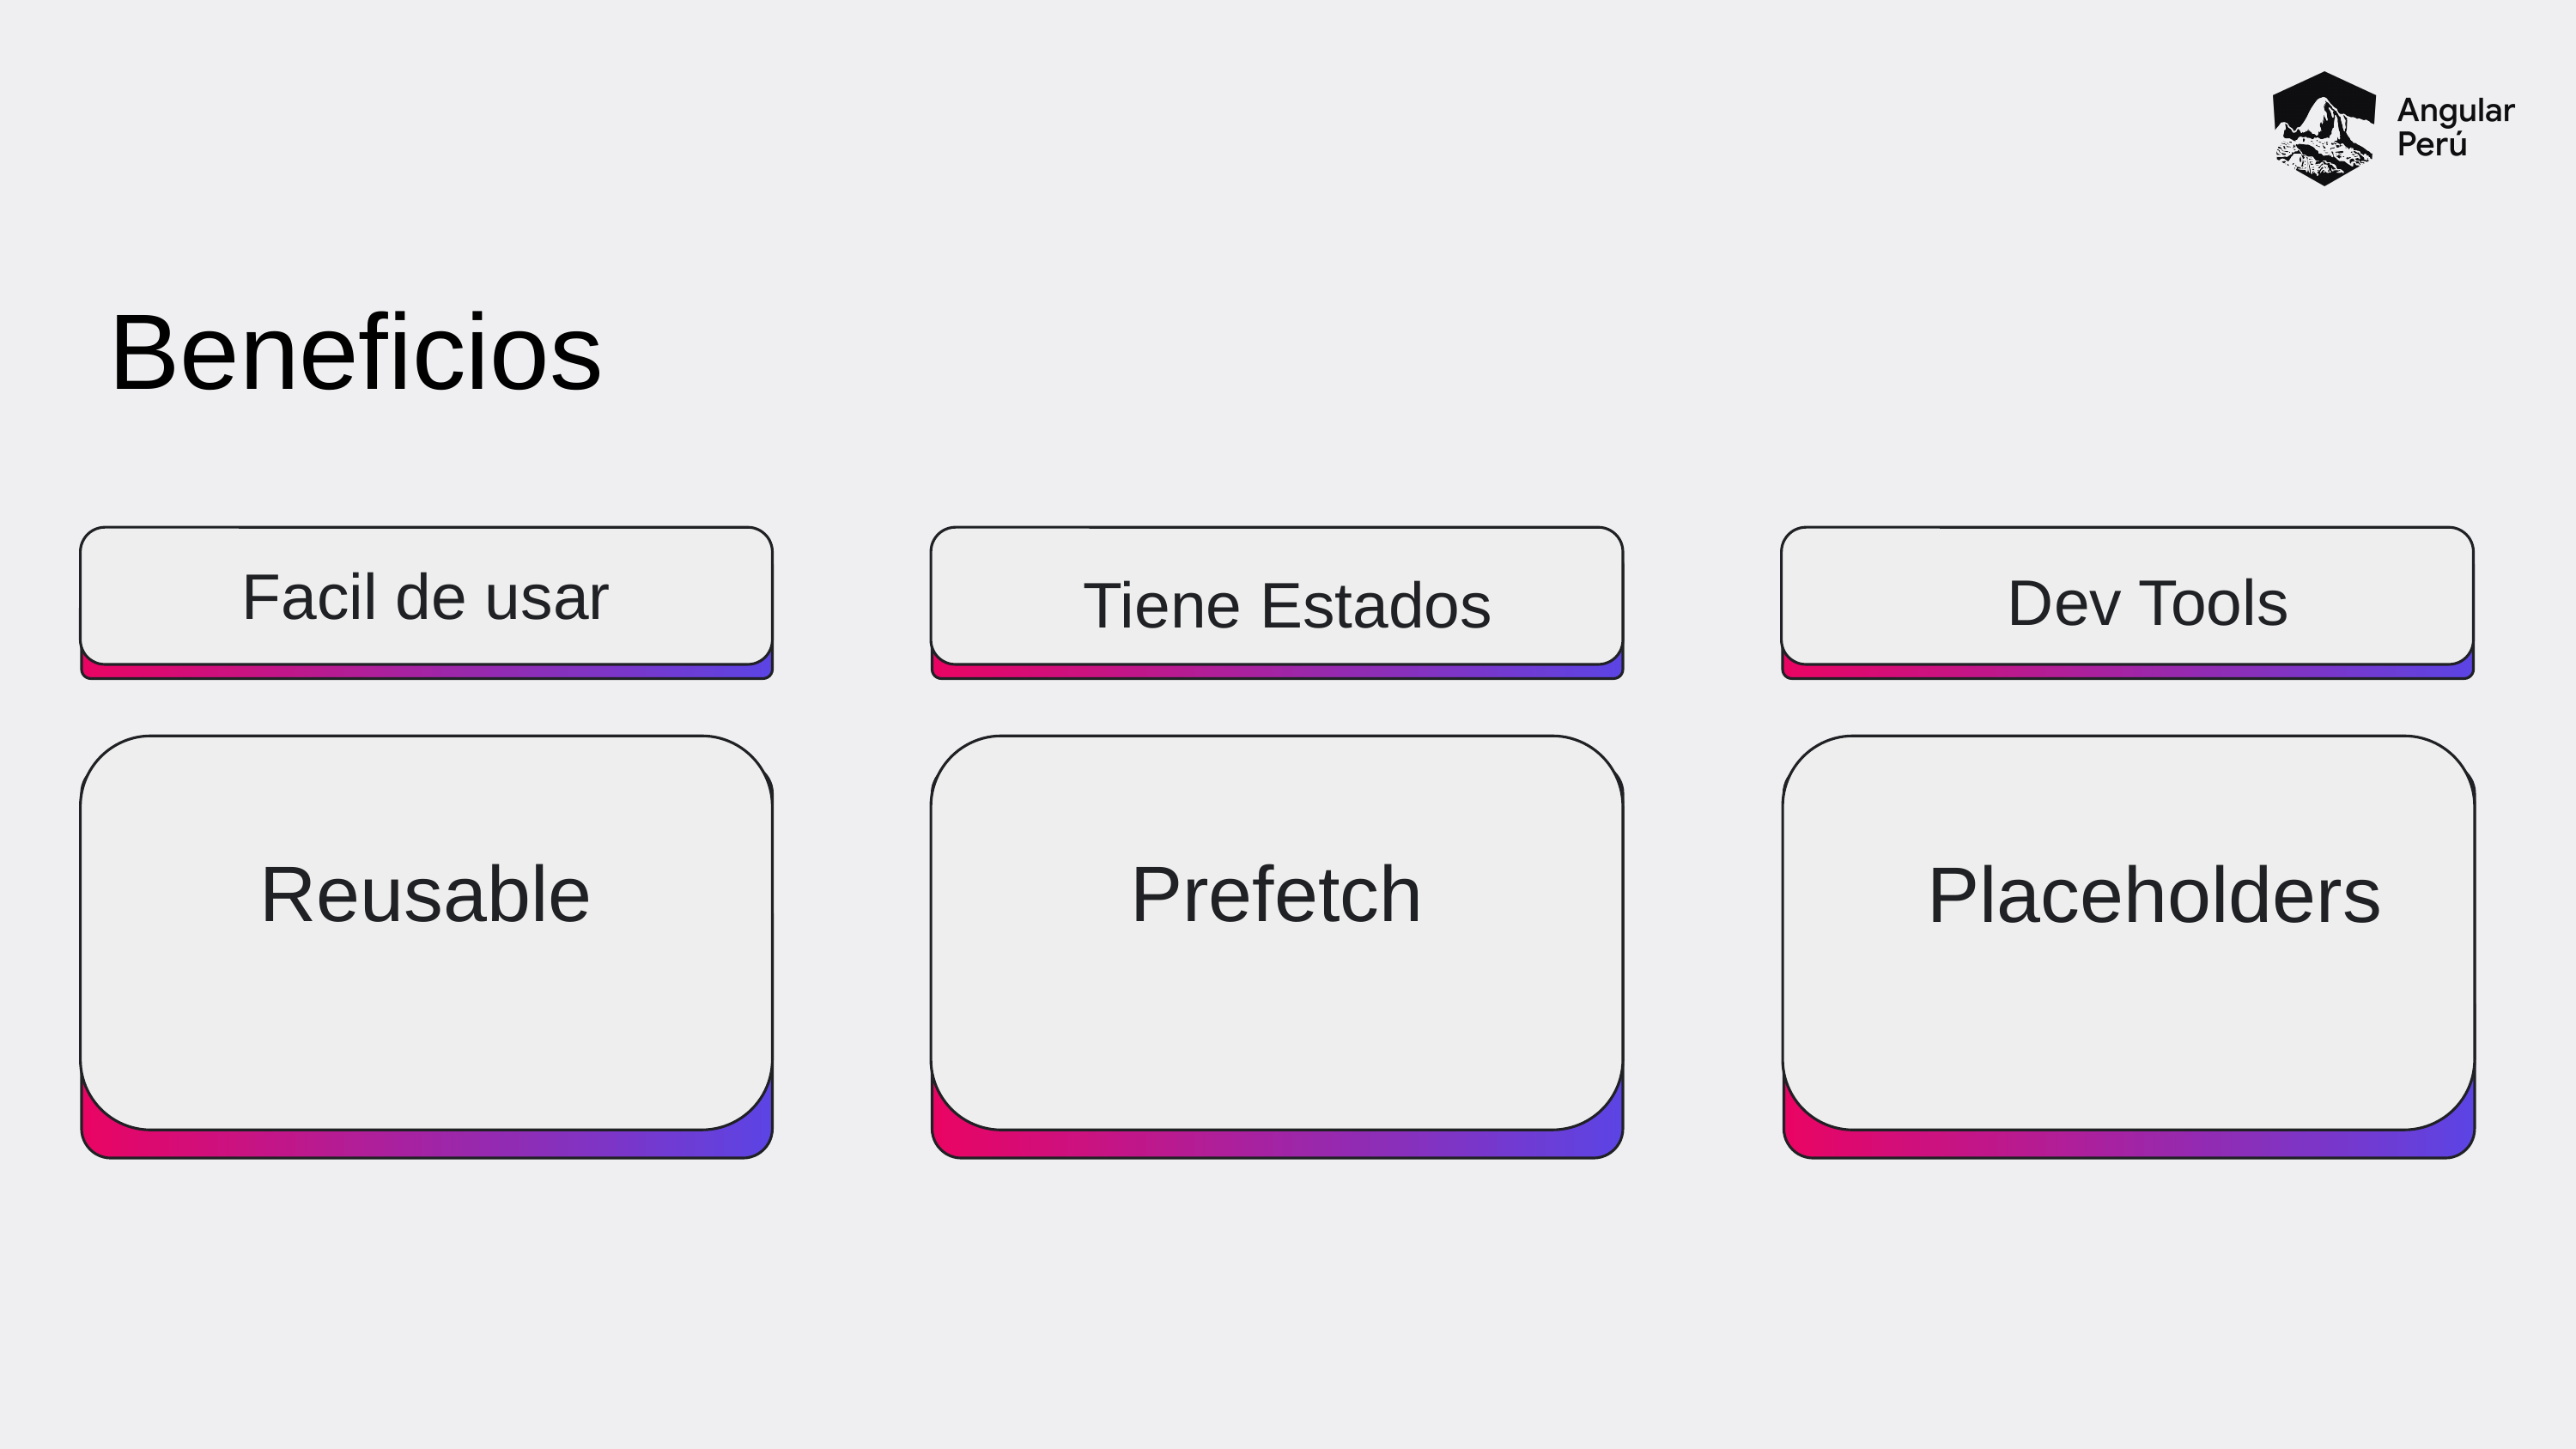

Beneficios

Facil de usar
Dev Tools

Tiene Estados

Reusable
Prefetch
Placeholders